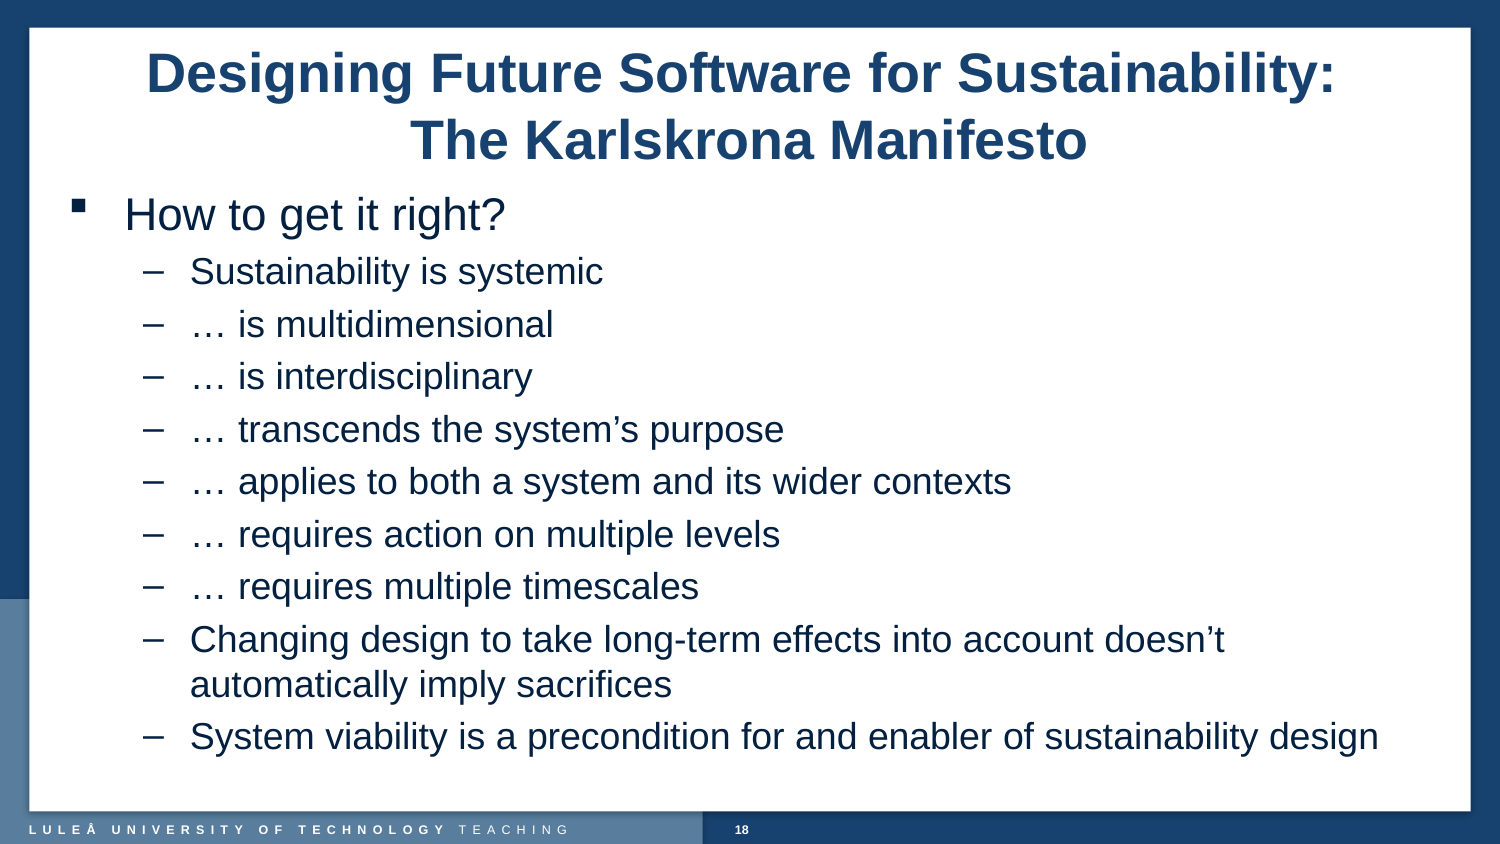

# Designing Future Software for Sustainability: The Karlskrona Manifesto
How to get it right?
Sustainability is systemic
… is multidimensional
… is interdisciplinary
… transcends the system’s purpose
… applies to both a system and its wider contexts
… requires action on multiple levels
… requires multiple timescales
Changing design to take long-term effects into account doesn’t automatically imply sacrifices
System viability is a precondition for and enabler of sustainability design